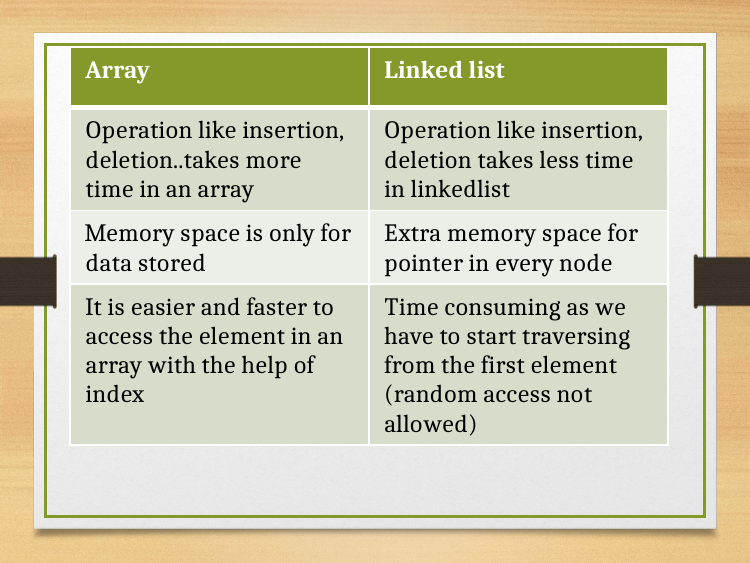

| Array | Linked list |
| --- | --- |
| Operation like insertion, deletion..takes more time in an array | Operation like insertion, deletion takes less time in linkedlist |
| Memory space is only for data stored | Extra memory space for pointer in every node |
| It is easier and faster to access the element in an array with the help of index | Time consuming as we have to start traversing from the first element (random access not allowed) |